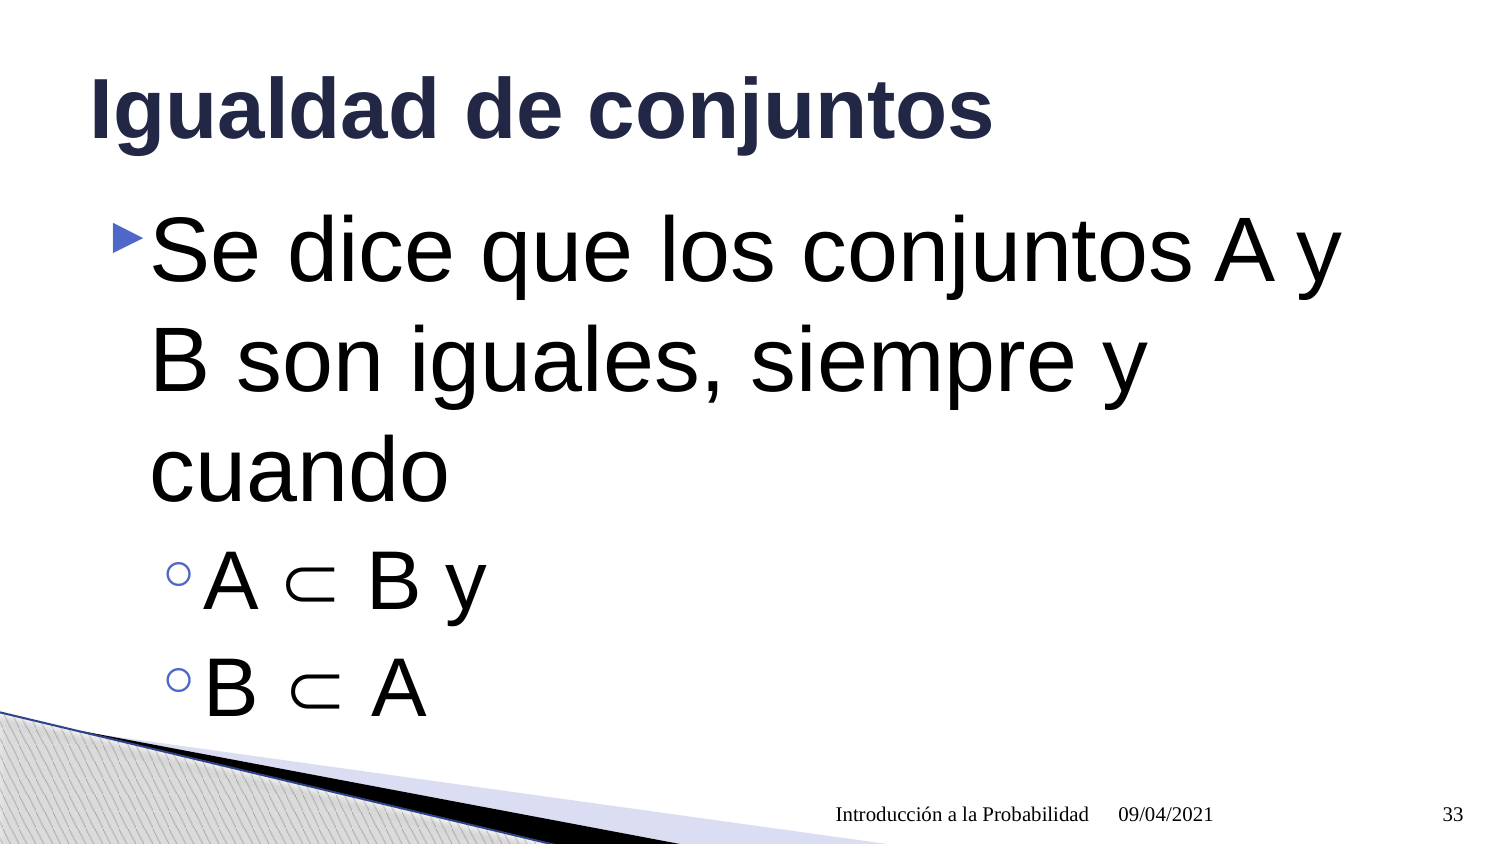

# Igualdad de conjuntos
Se dice que los conjuntos A y B son iguales, siempre y cuando
A ⊂ B y
B ⊂ A
Introducción a la Probabilidad
09/04/2021
33